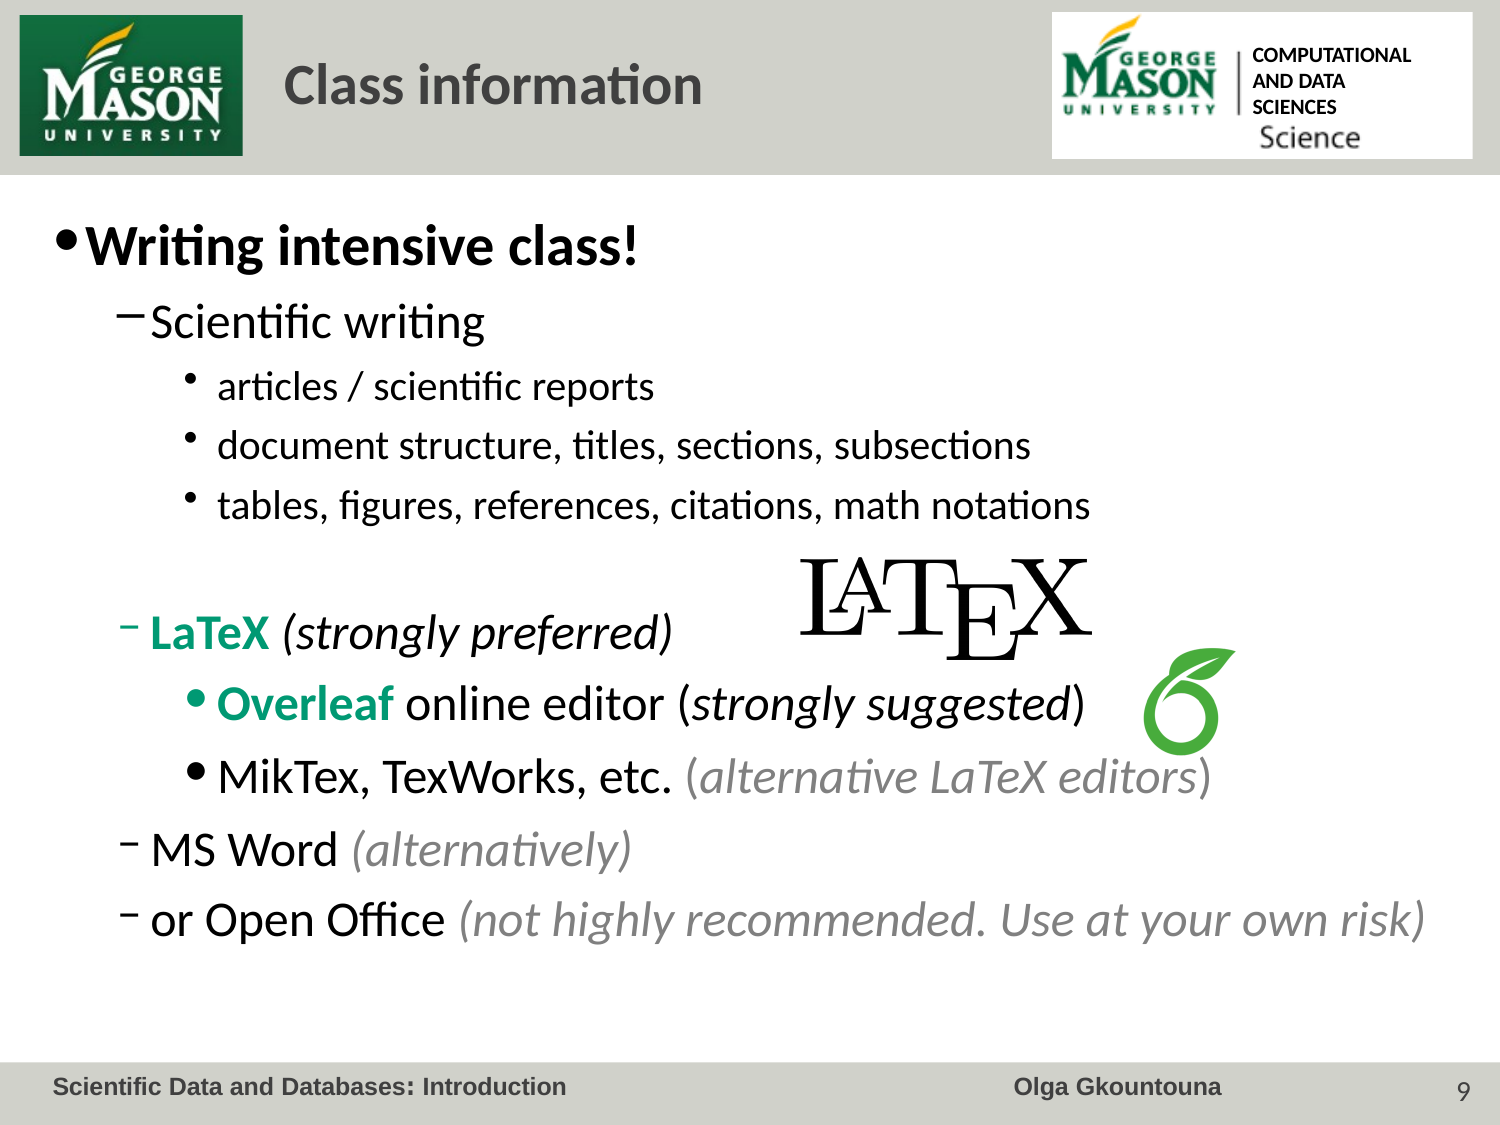

COMPUTATIONAL  AND DATA  SCIENCES
# Class information
Writing intensive class!
Scientific writing
articles / scientific reports
document structure, titles, sections, subsections
tables, figures, references, citations, math notations

LaTeX (strongly preferred)
Overleaf online editor (strongly suggested)
MikTex, TexWorks, etc. (alternative LaTeX editors)
MS Word (alternatively)
or Open Office (not highly recommended. Use at your own risk)

Scientific Data and Databases: Introduction
Olga Gkountouna
9